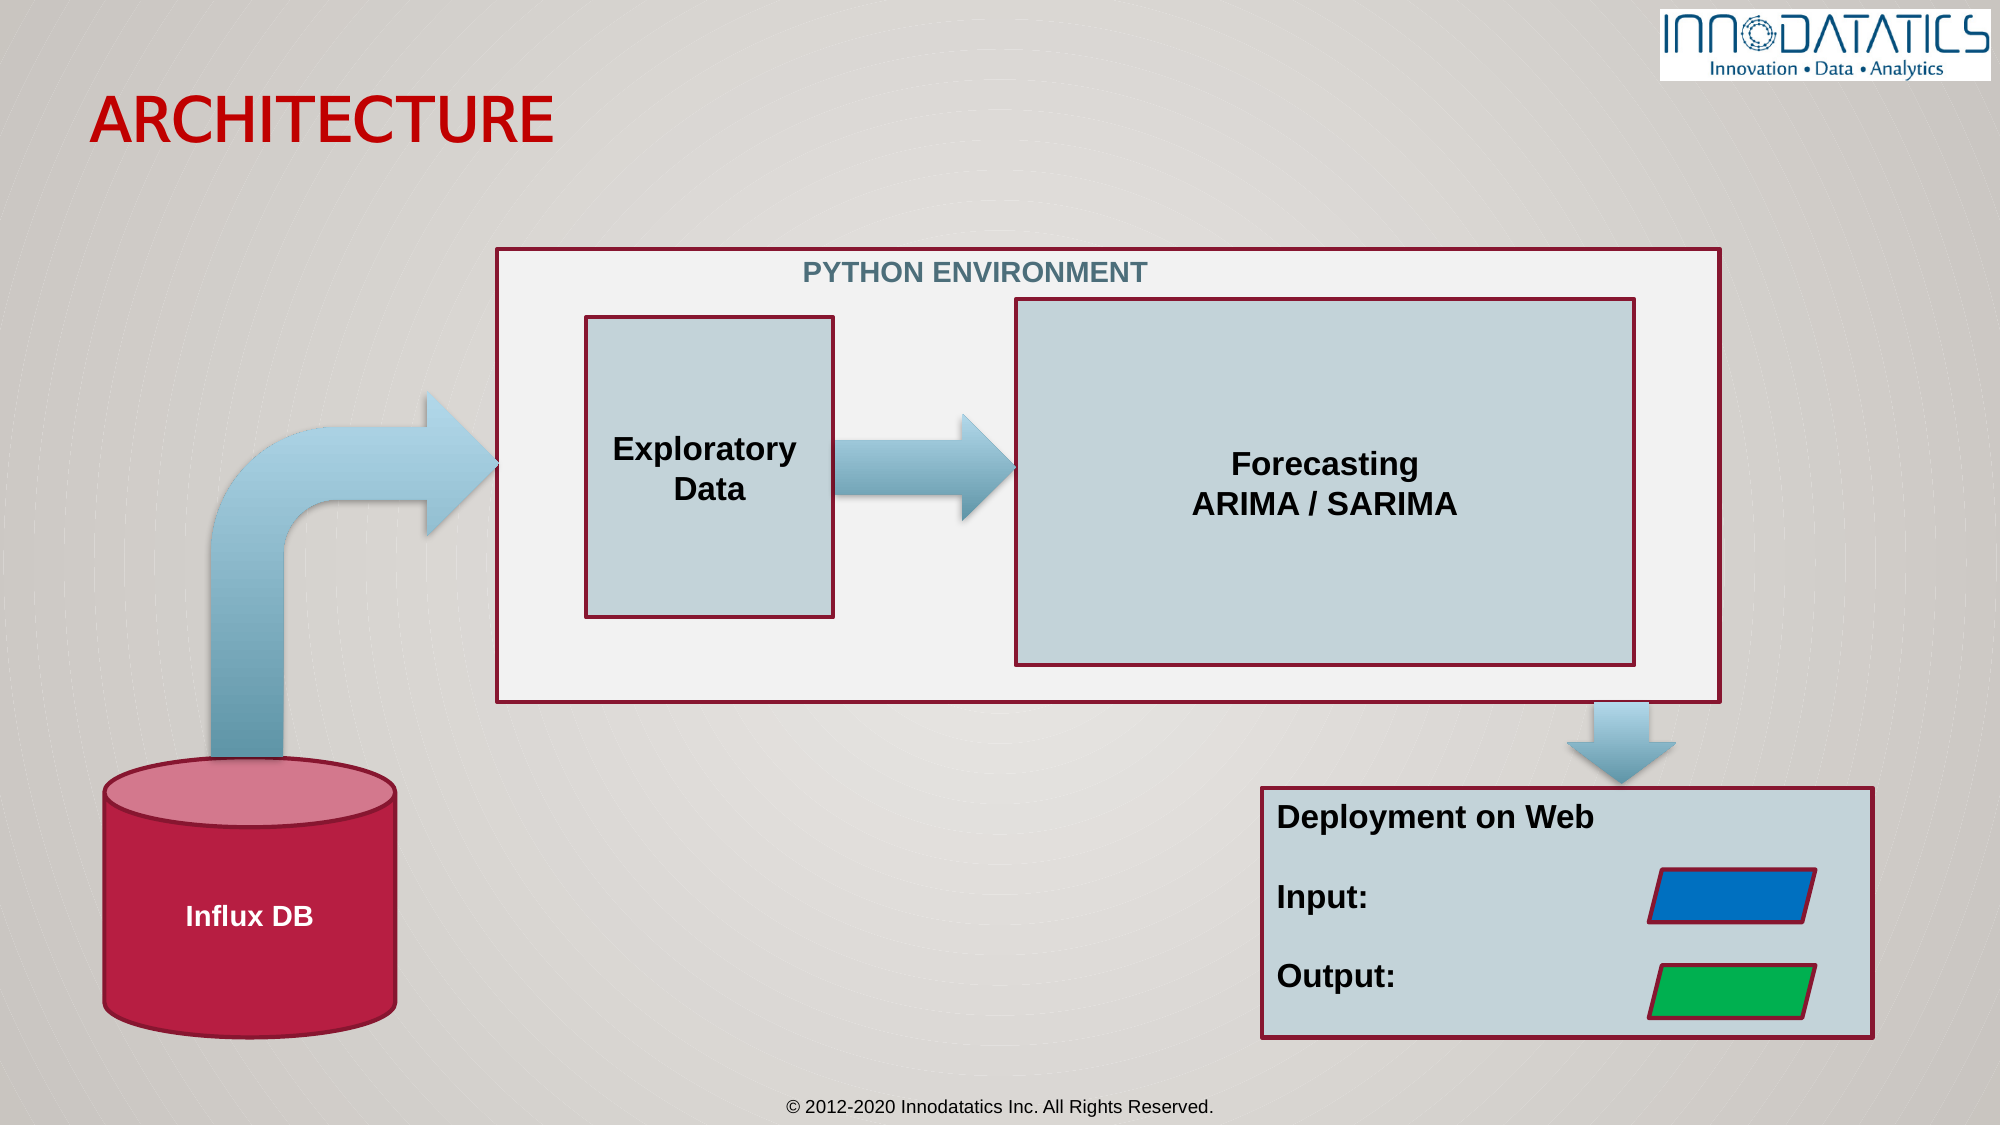

ARCHITECTURE
PYTHON ENVIRONMENT

Forecasting
ARIMA / SARIMA
Exploratory
Data

Influx DB
Deployment on Web

Input:

Output: